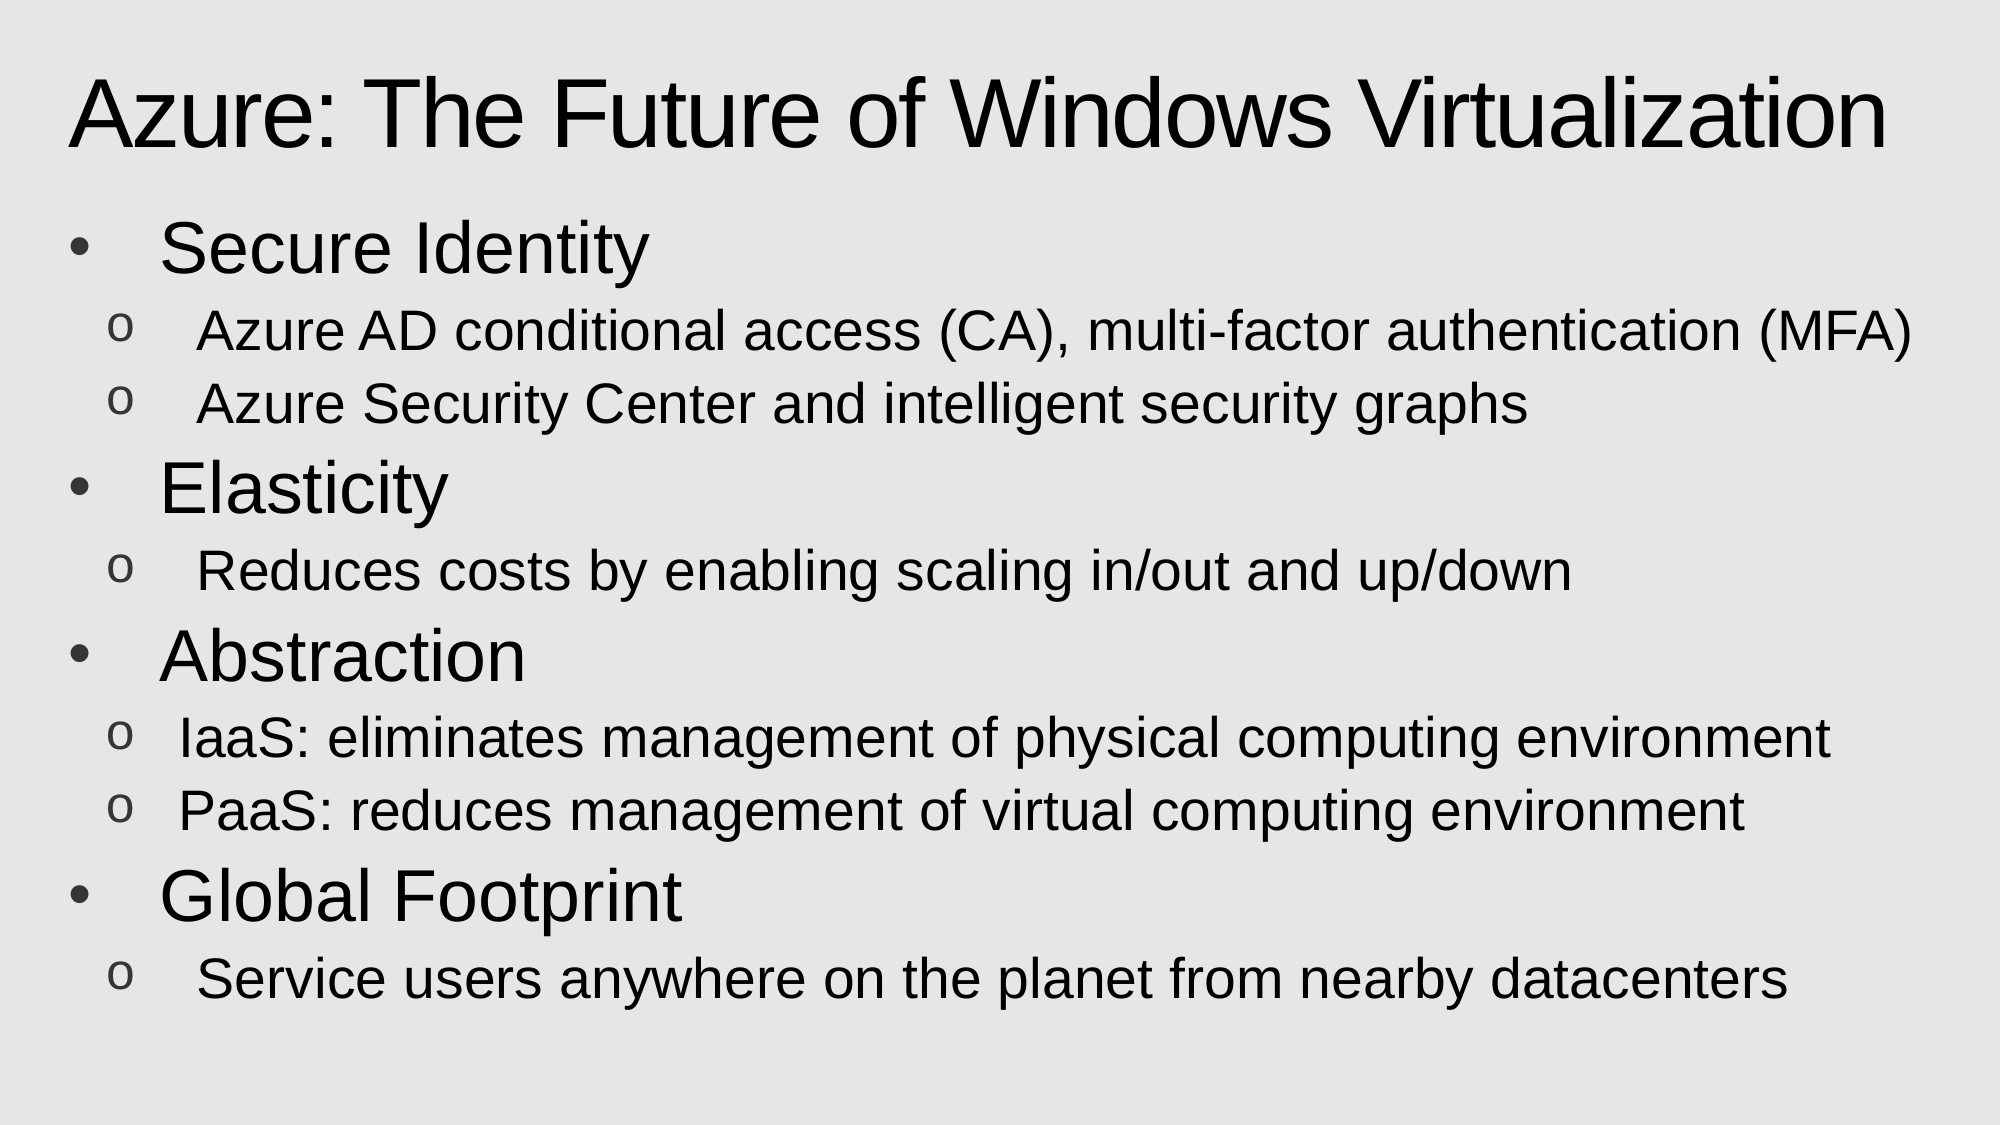

# Azure: The Future of Windows Virtualization
Secure Identity
Azure AD conditional access (CA), multi-factor authentication (MFA)
Azure Security Center and intelligent security graphs
Elasticity
Reduces costs by enabling scaling in/out and up/down
Abstraction
IaaS: eliminates management of physical computing environment
PaaS: reduces management of virtual computing environment
Global Footprint
Service users anywhere on the planet from nearby datacenters